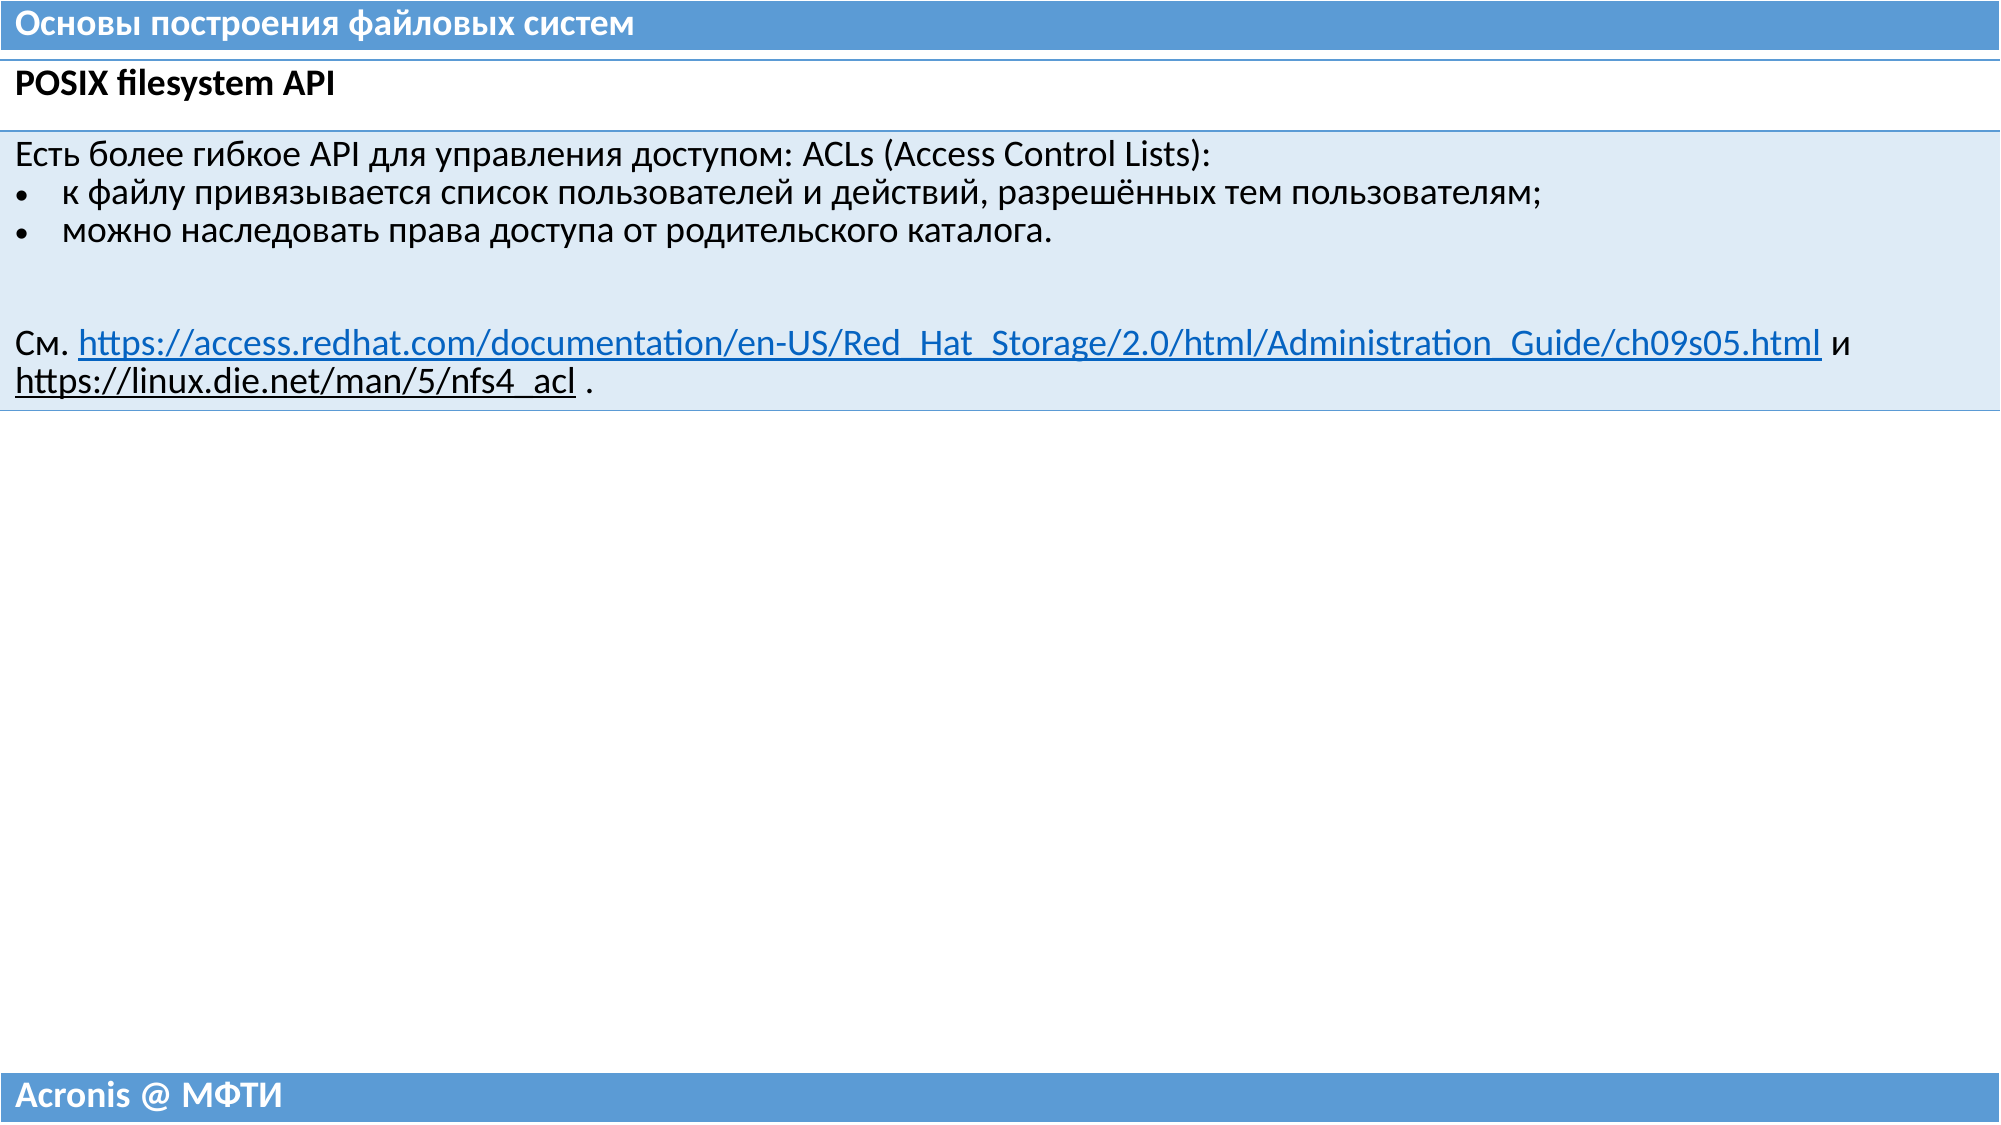

| Основы построения файловых систем |
| --- |
| POSIX filesystem API |
| --- |
| Есть более гибкое API для управления доступом: ACLs (Access Control Lists): к файлу привязывается список пользователей и действий, разрешённых тем пользователям; можно наследовать права доступа от родительского каталога. См. https://access.redhat.com/documentation/en-US/Red\_Hat\_Storage/2.0/html/Administration\_Guide/ch09s05.html и https://linux.die.net/man/5/nfs4\_acl . |
| Acronis @ МФТИ |
| --- |